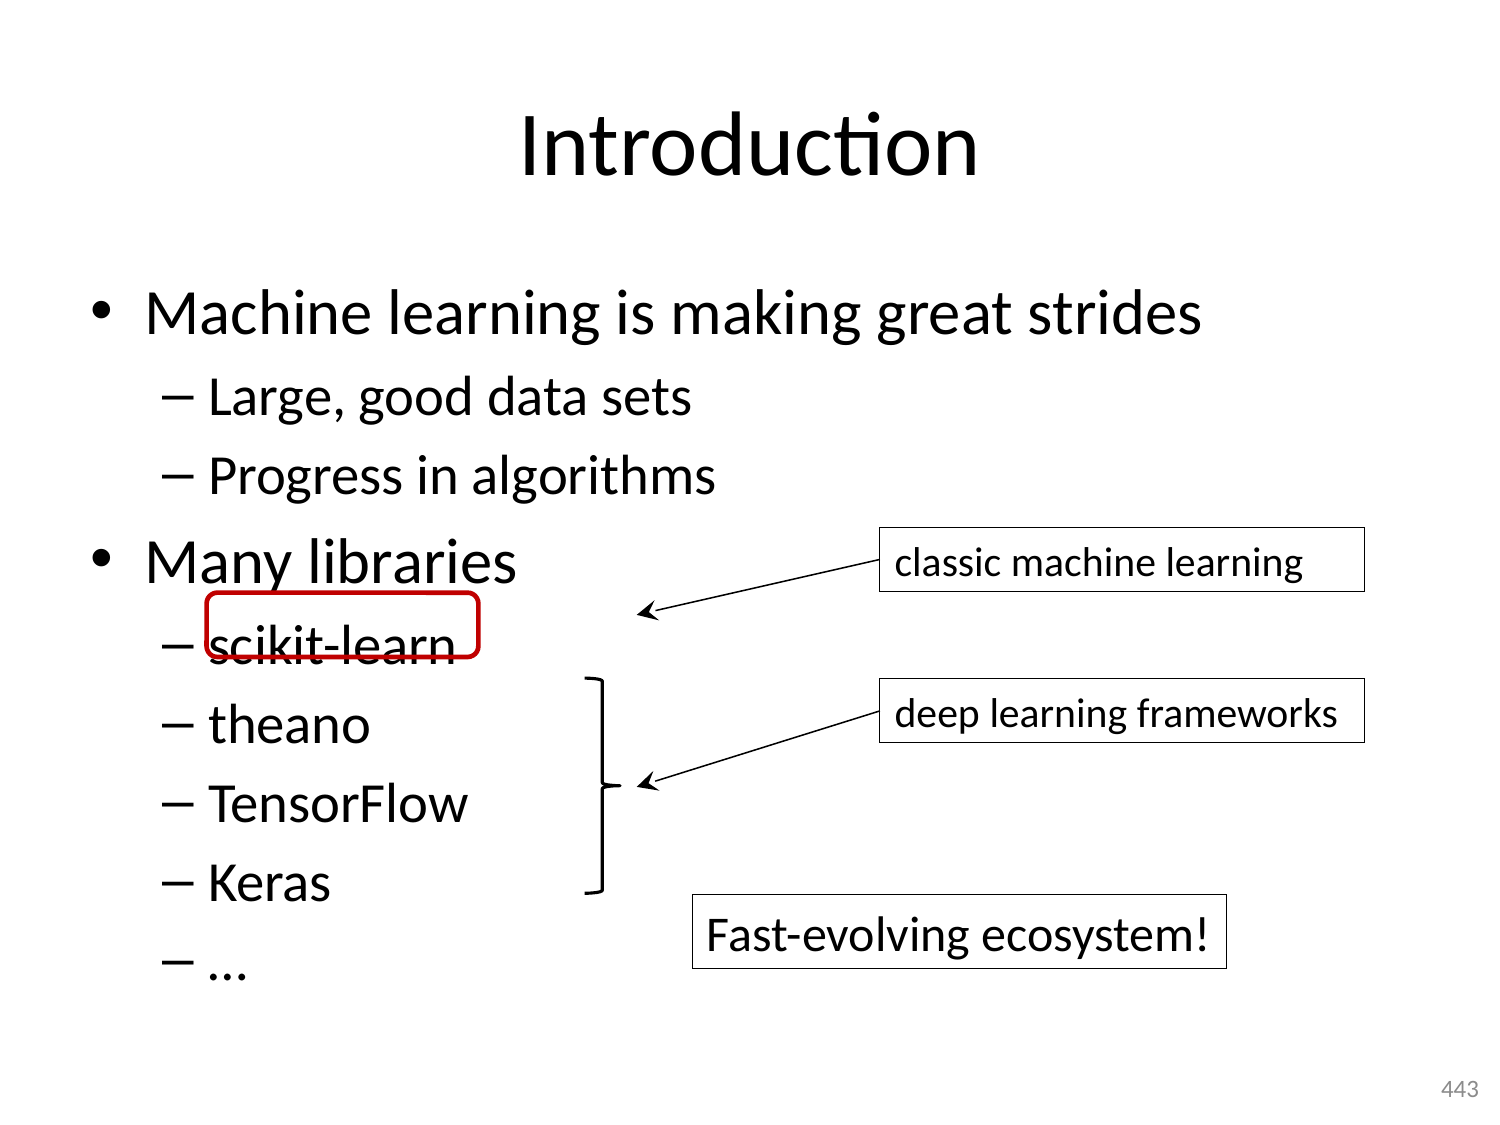

# Introduction
Machine learning is making great strides
Large, good data sets
Progress in algorithms
Many libraries
scikit-learn
theano
TensorFlow
Keras
…
classic machine learning

deep learning frameworks
Fast-evolving ecosystem!
443